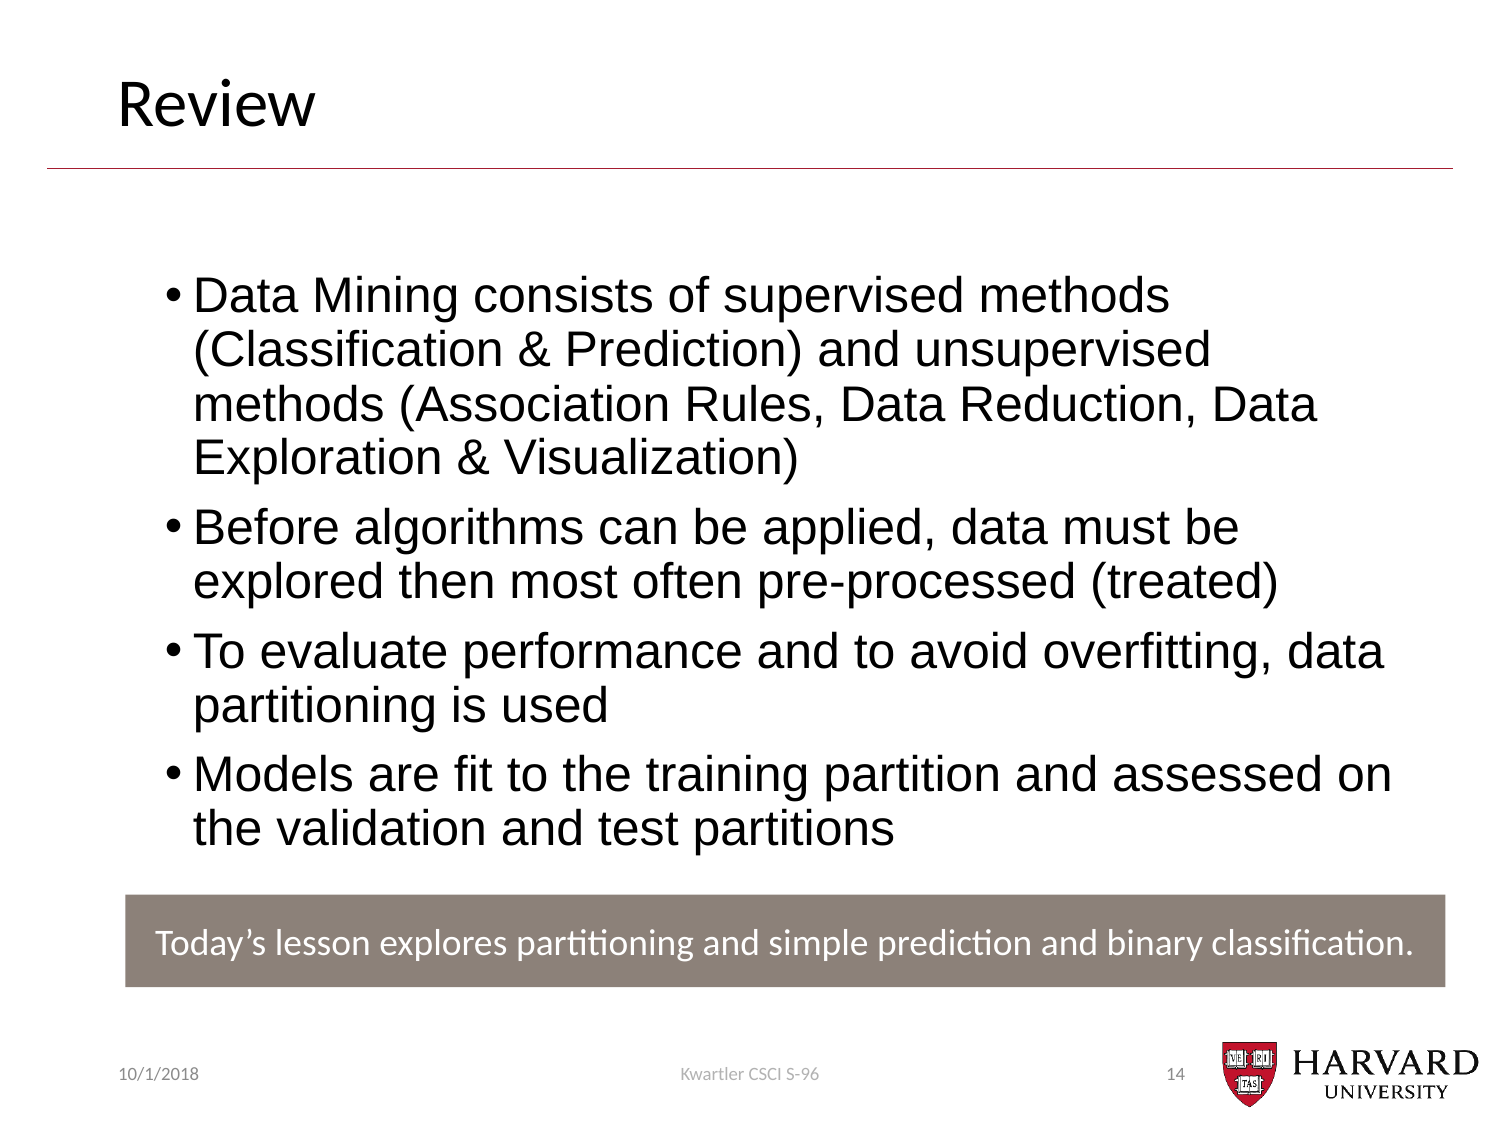

# Review
Data Mining consists of supervised methods (Classification & Prediction) and unsupervised methods (Association Rules, Data Reduction, Data Exploration & Visualization)
Before algorithms can be applied, data must be explored then most often pre-processed (treated)
To evaluate performance and to avoid overfitting, data partitioning is used
Models are fit to the training partition and assessed on the validation and test partitions

Today’s lesson explores partitioning and simple prediction and binary classification.
10/1/2018
Kwartler CSCI S-96
14